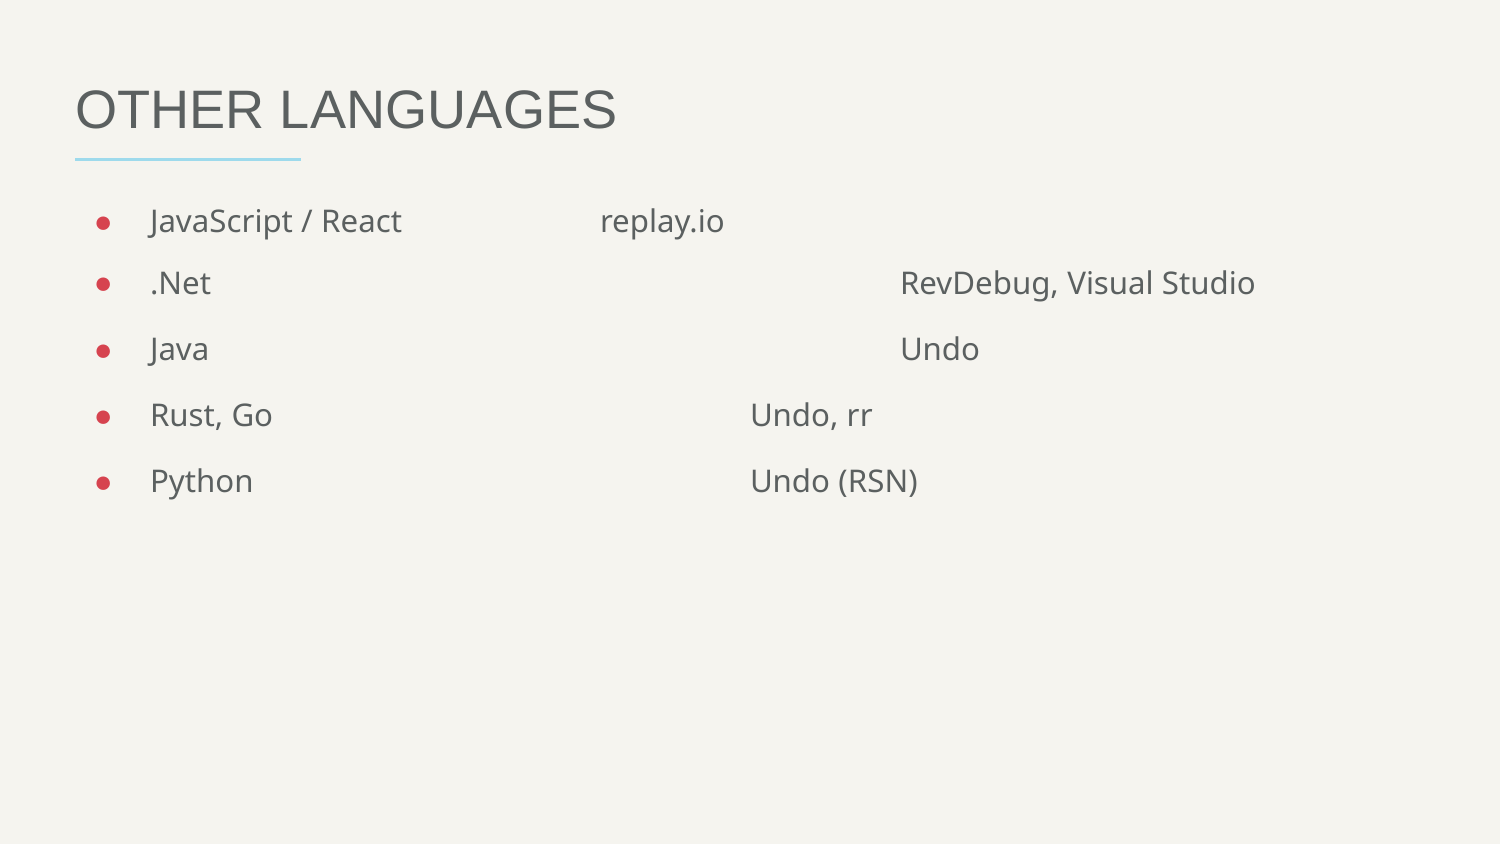

# OTHER LANGUAGES
JavaScript / React 		replay.io
.Net					RevDebug, Visual Studio
Java					Undo
Rust, Go				Undo, rr
Python				Undo (RSN)